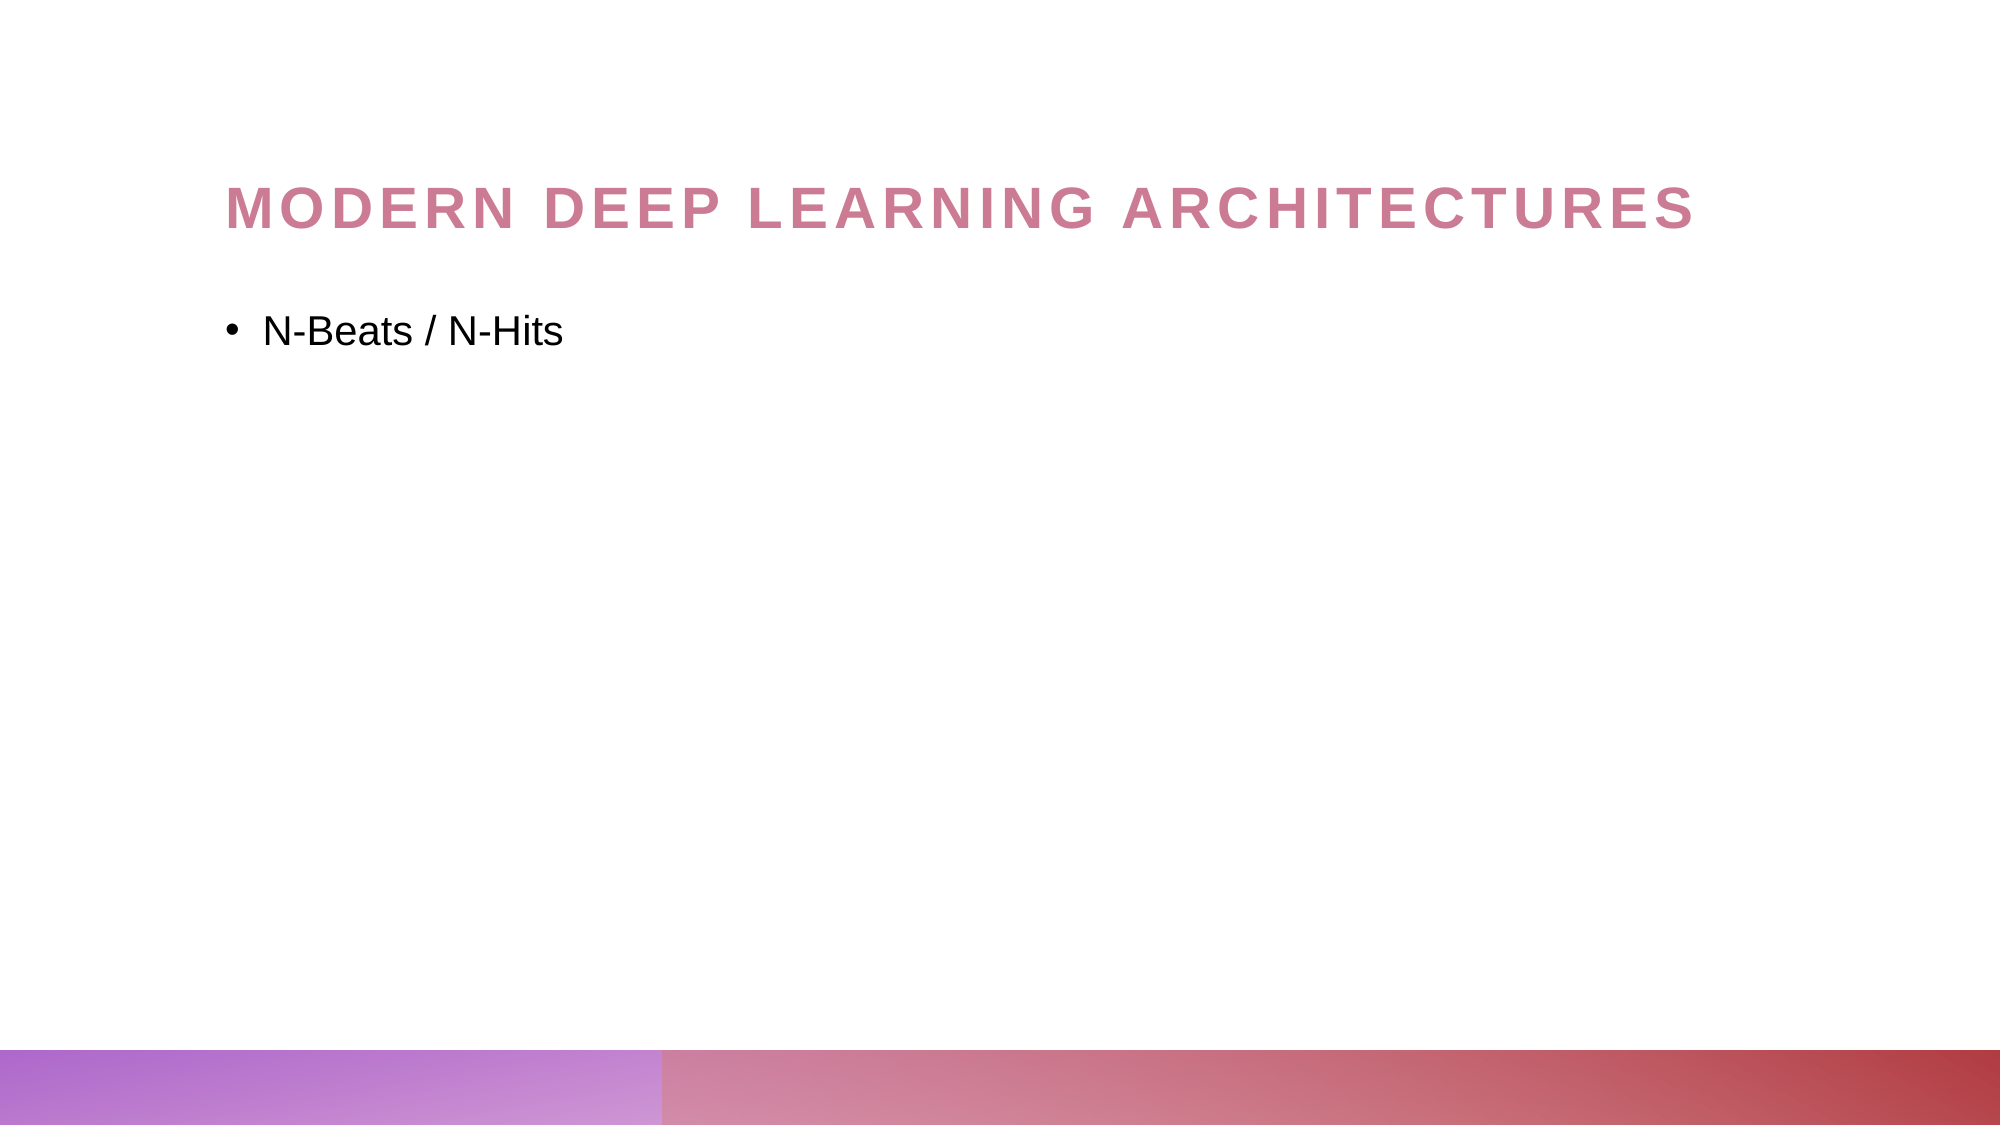

# Modern Deep Learning Architectures
N-Beats / N-Hits